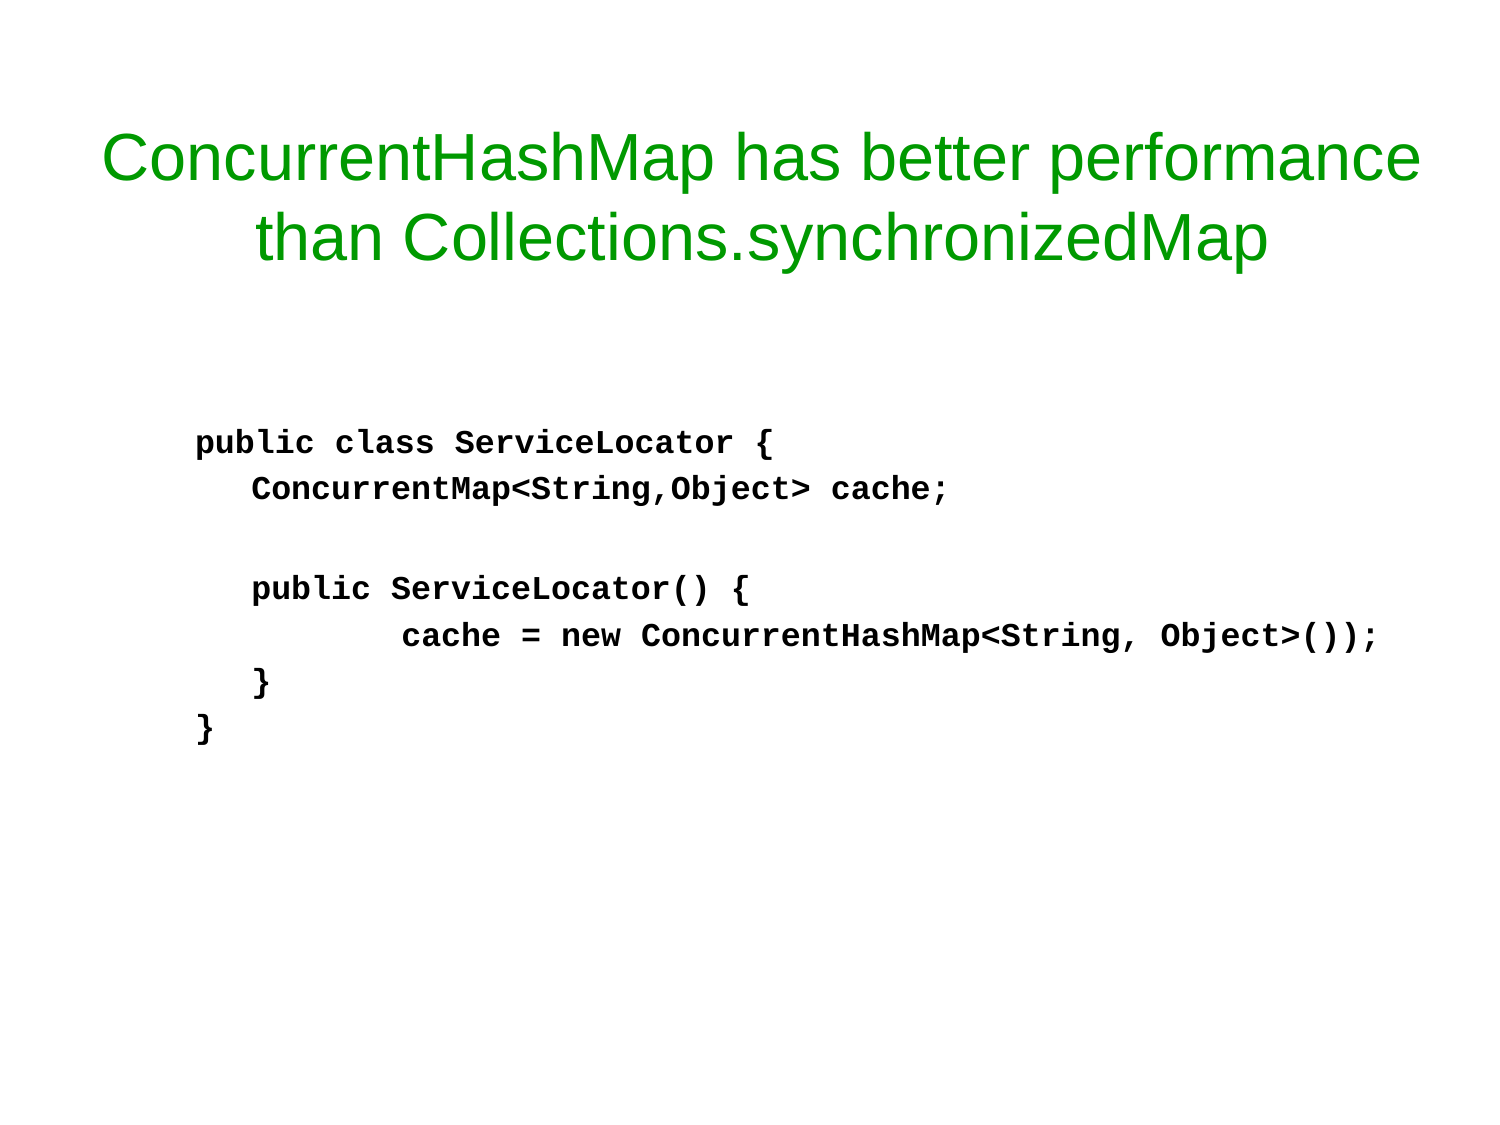

# ConcurrentHashMap has better performance than Collections.synchronizedMap
public class ServiceLocator {
	ConcurrentMap<String,Object> cache;

	public ServiceLocator() {
		cache = new ConcurrentHashMap<String, Object>());
	}
}